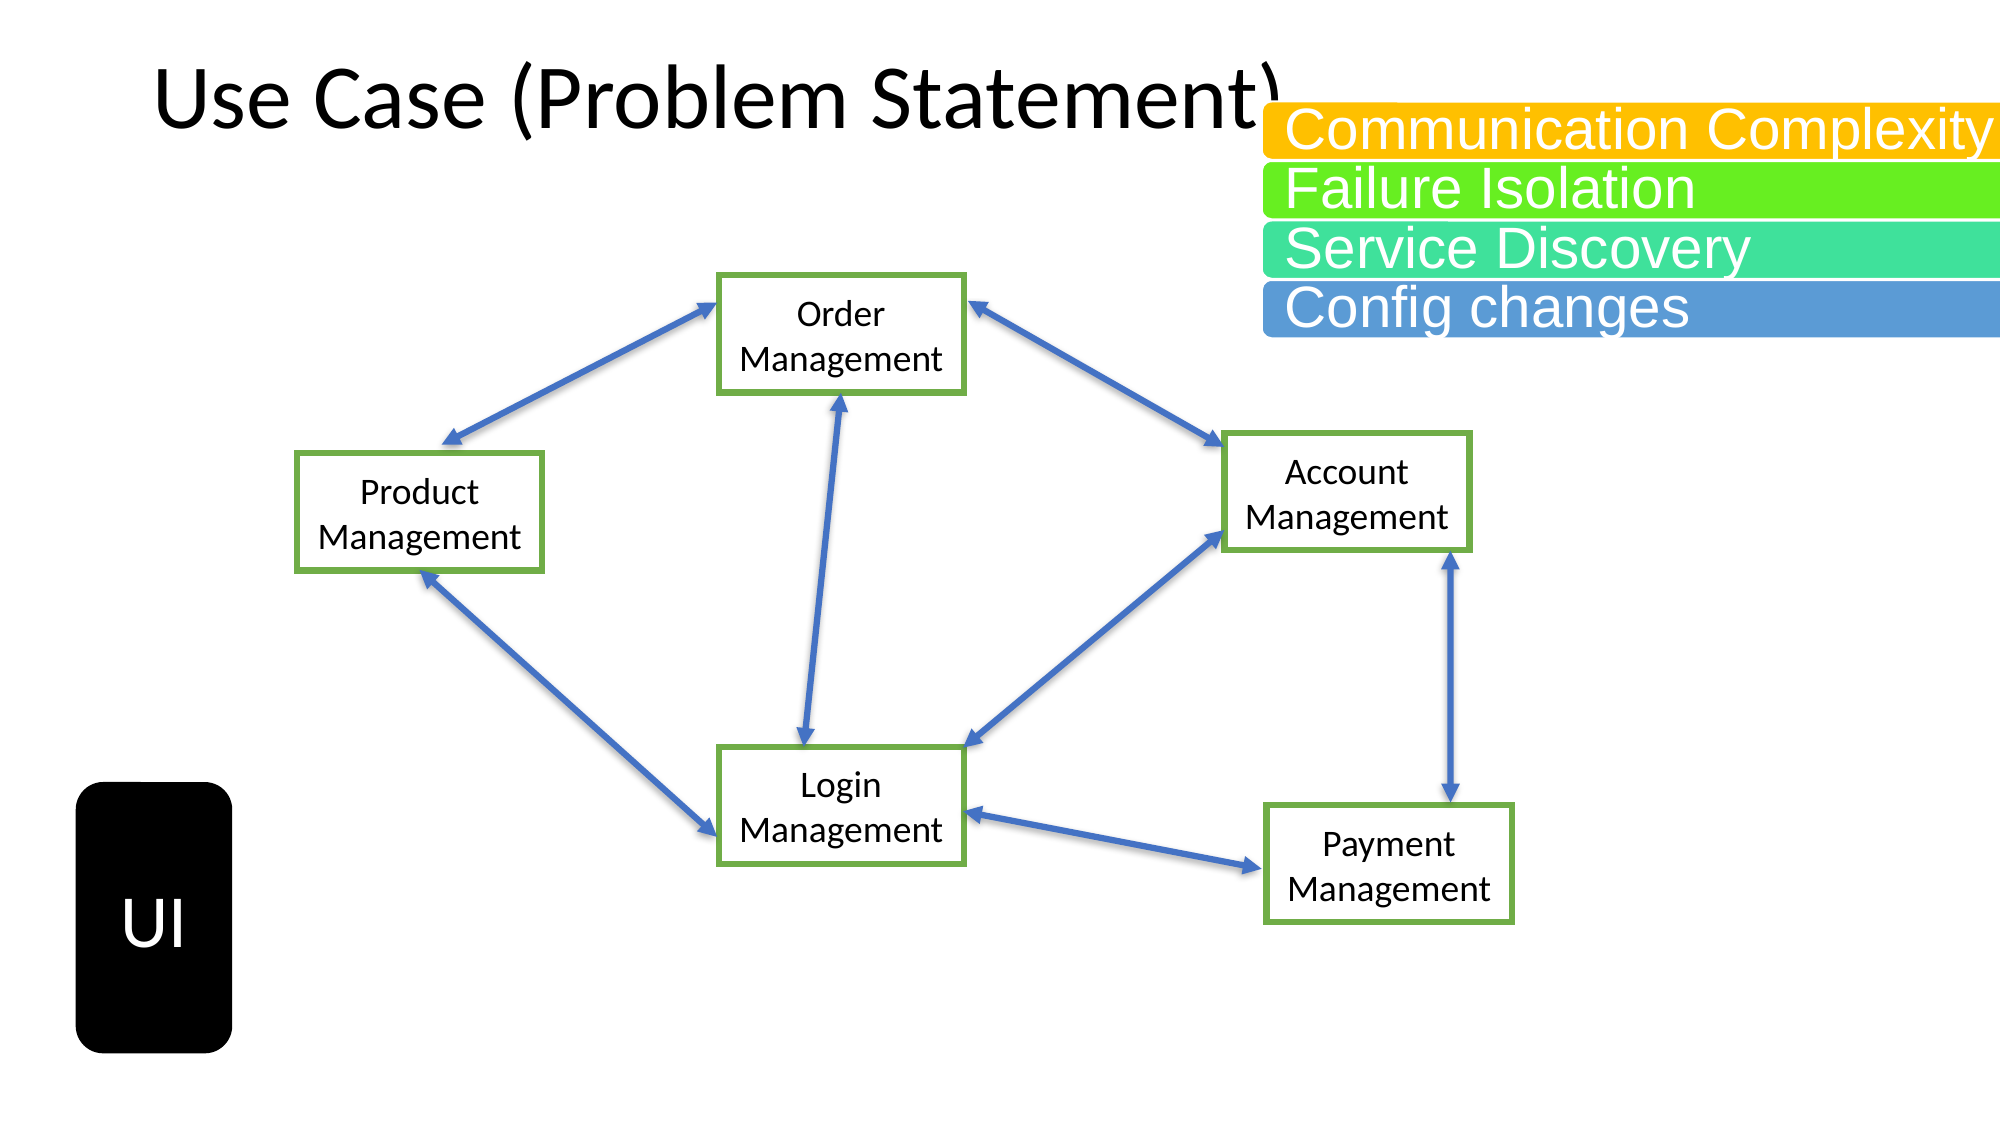

Use Case (Problem Statement)
Communication Complexity
Failure Isolation
Service Discovery
Config changes
Order Management

Account Management
Product Management

Login Management
UI
Payment Management